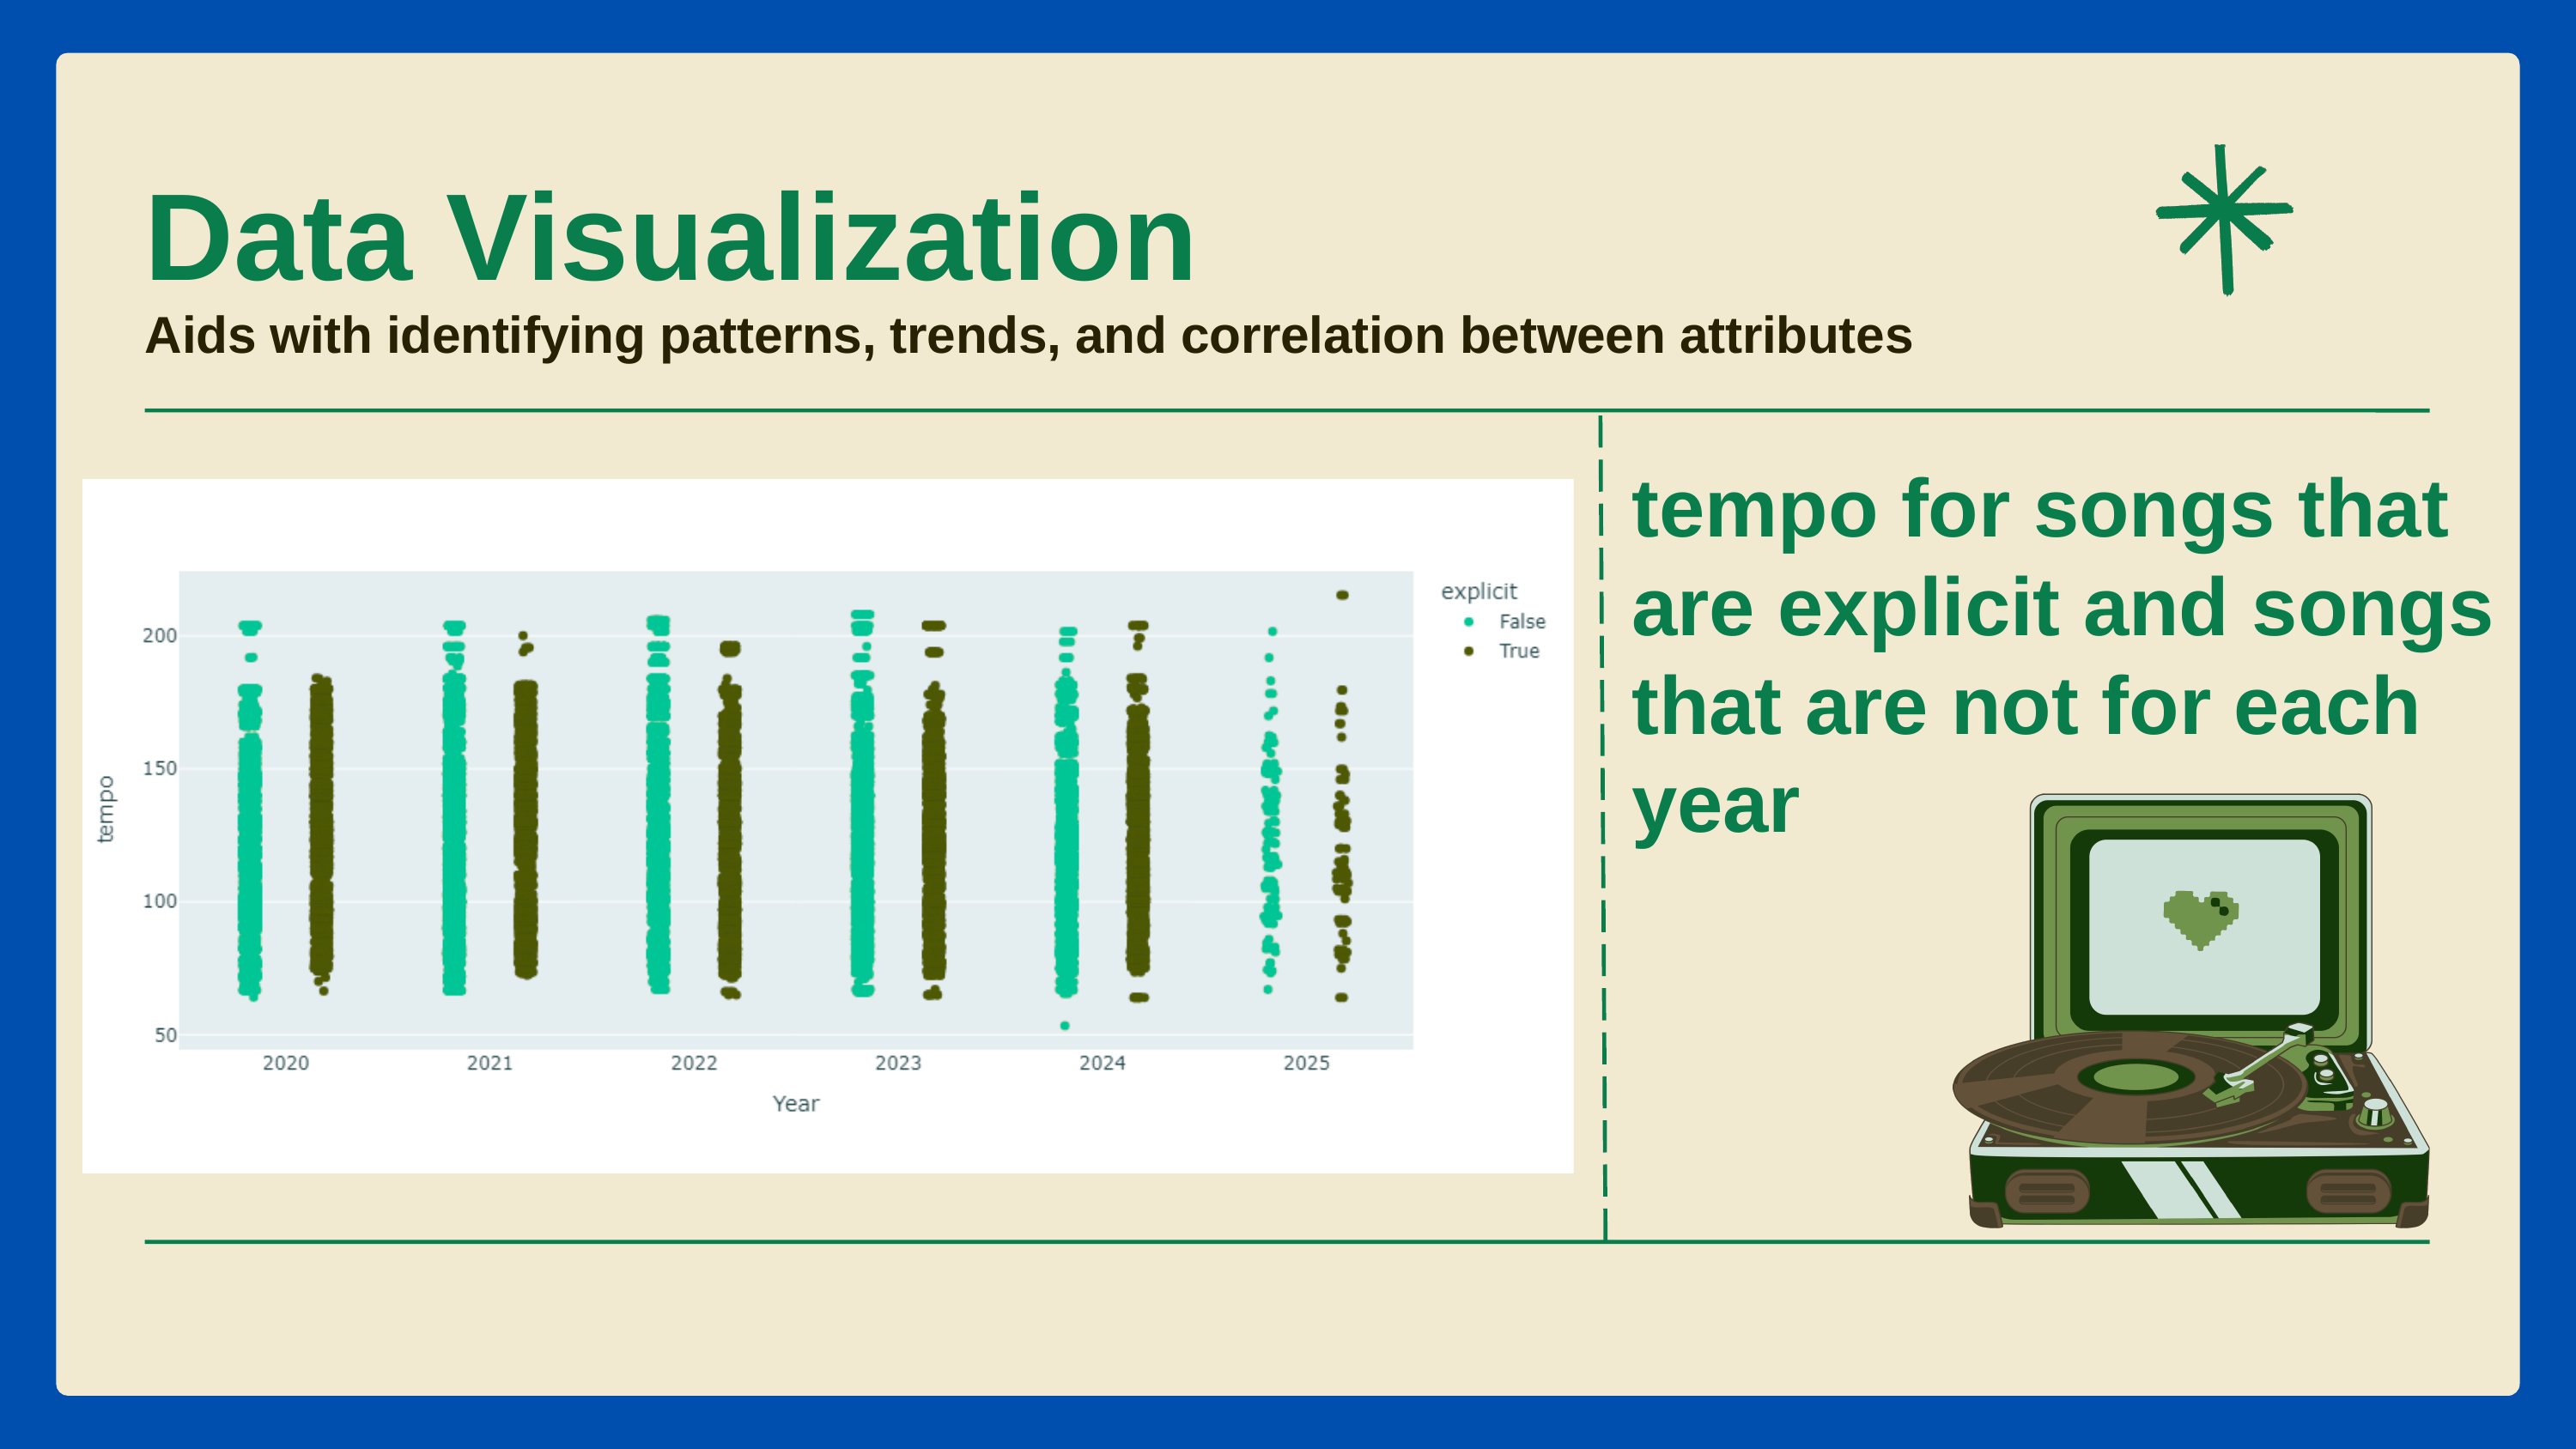

Data Visualization
Aids with identifying patterns, trends, and correlation between attributes

tempo for songs that are explicit and songs that are not for each year